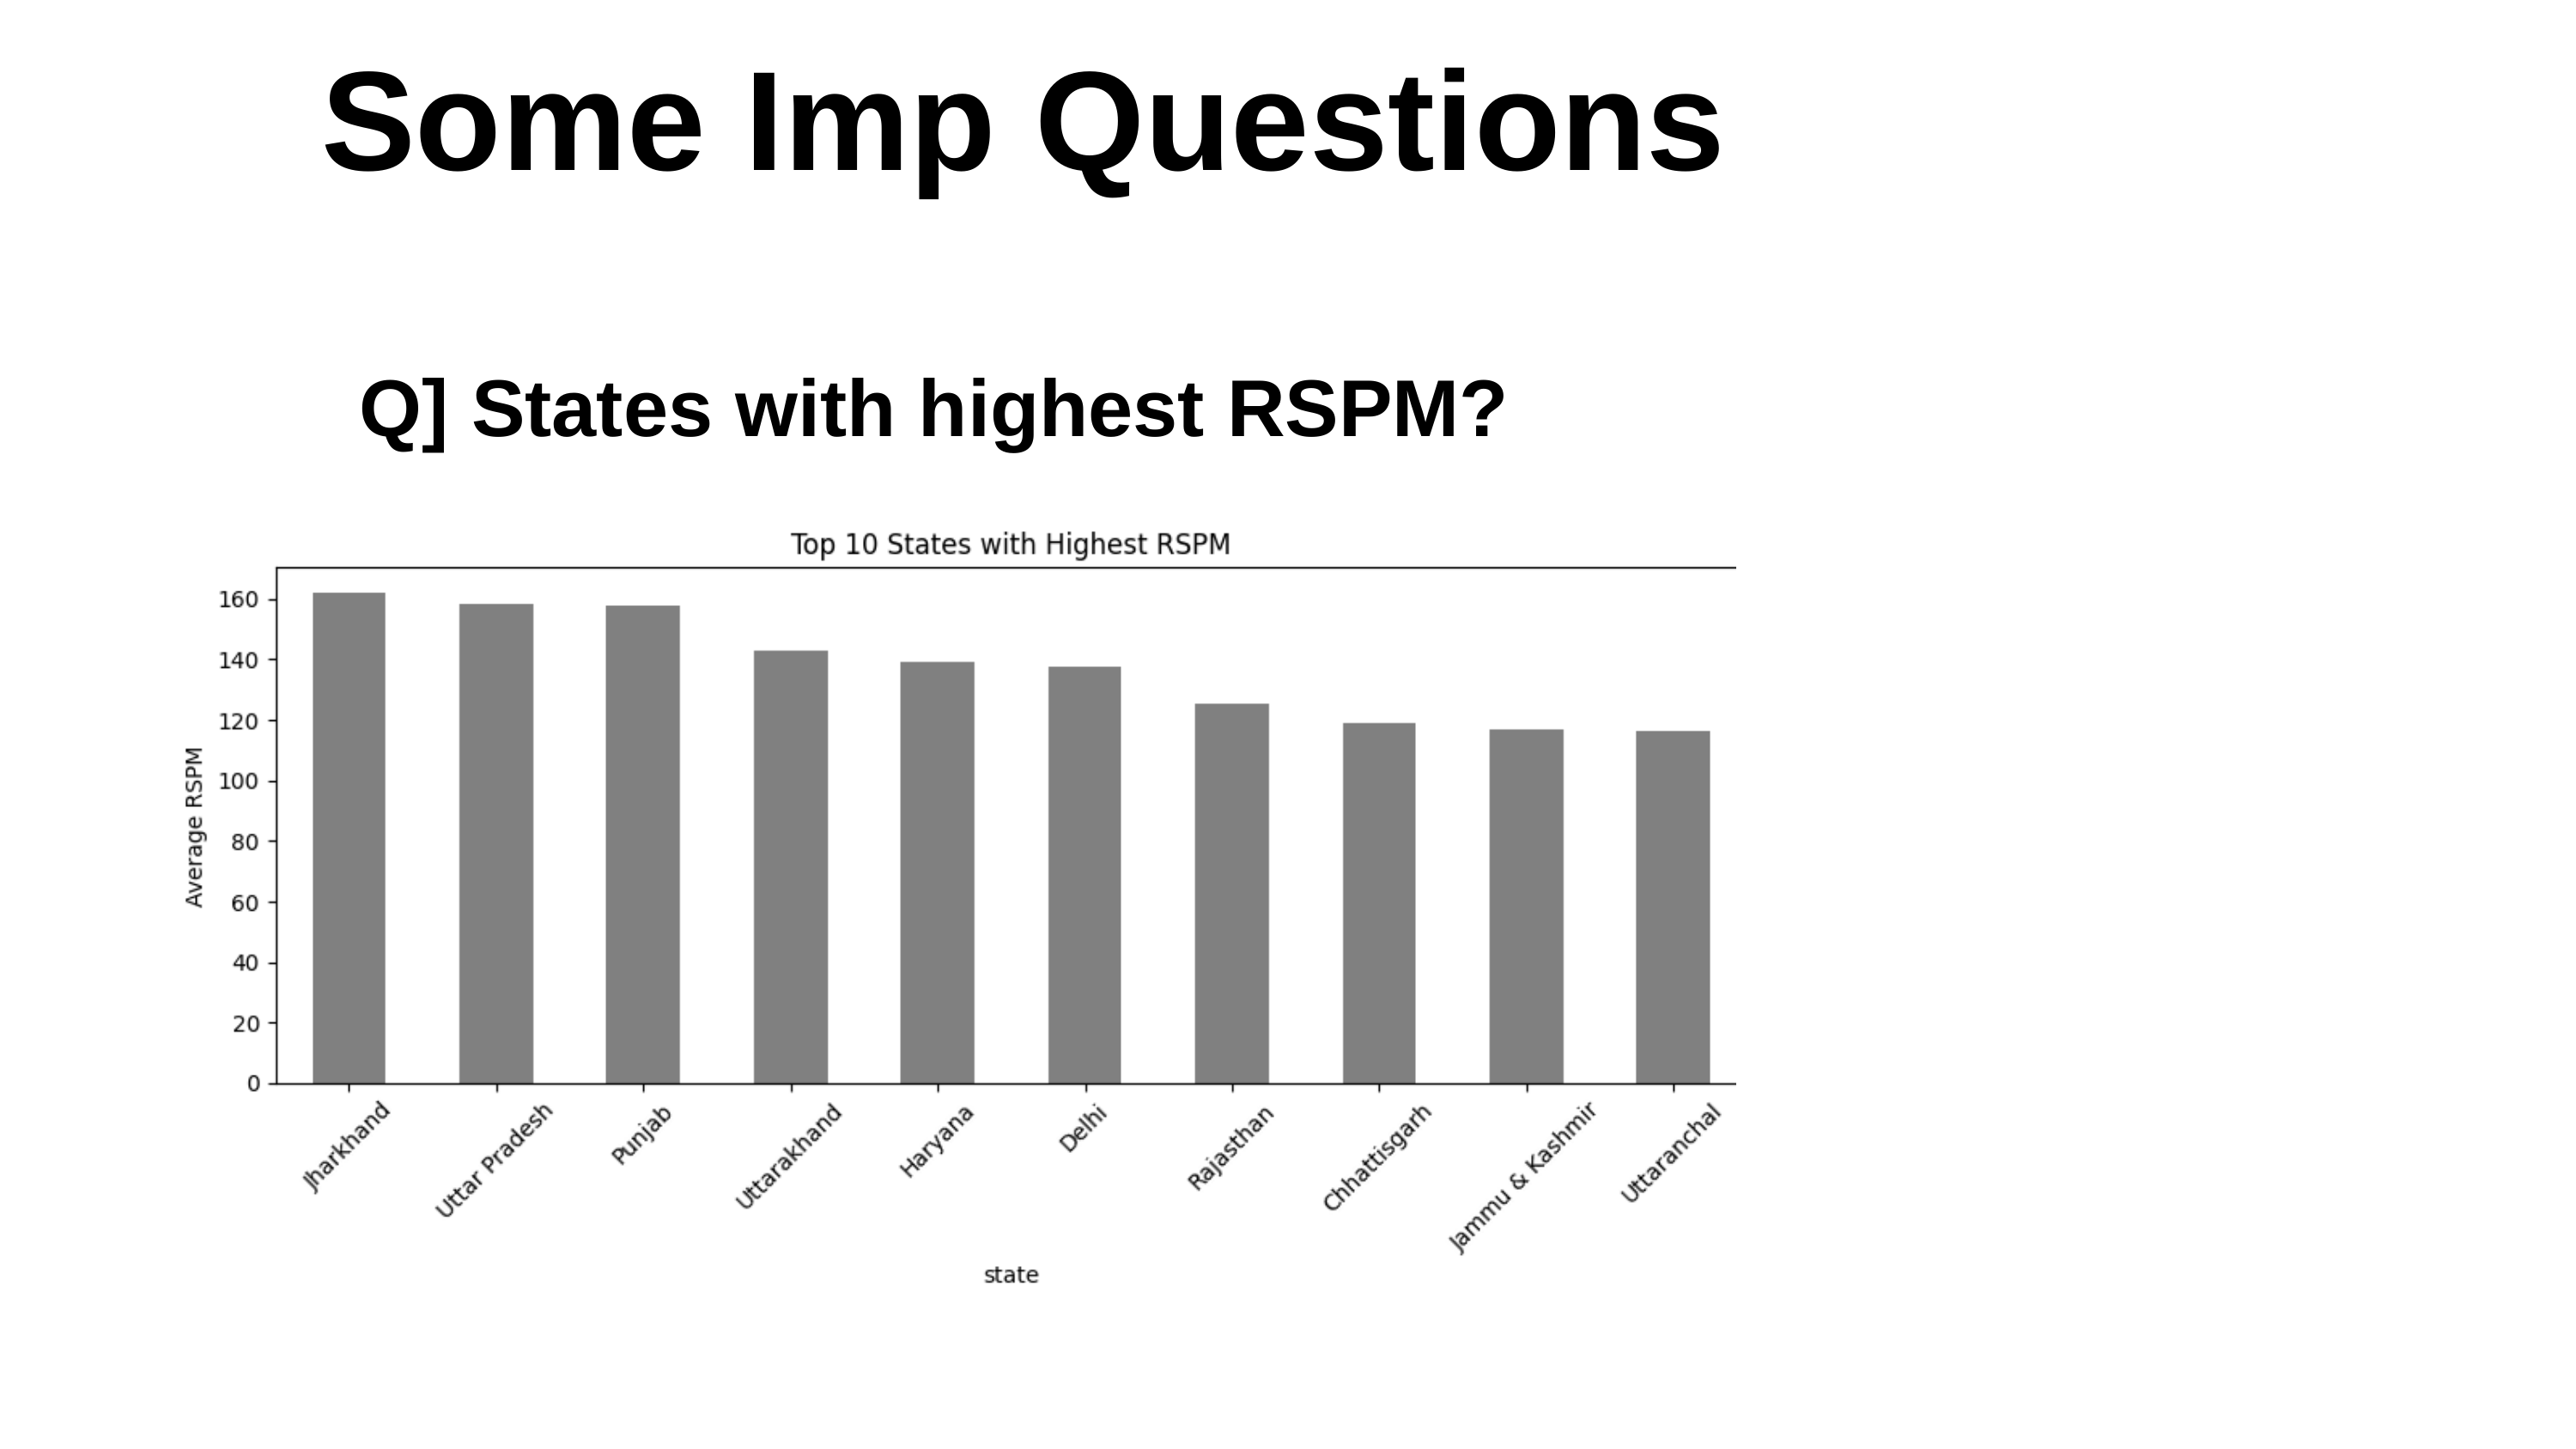

Some Imp Questions
Q] States with highest RSPM?